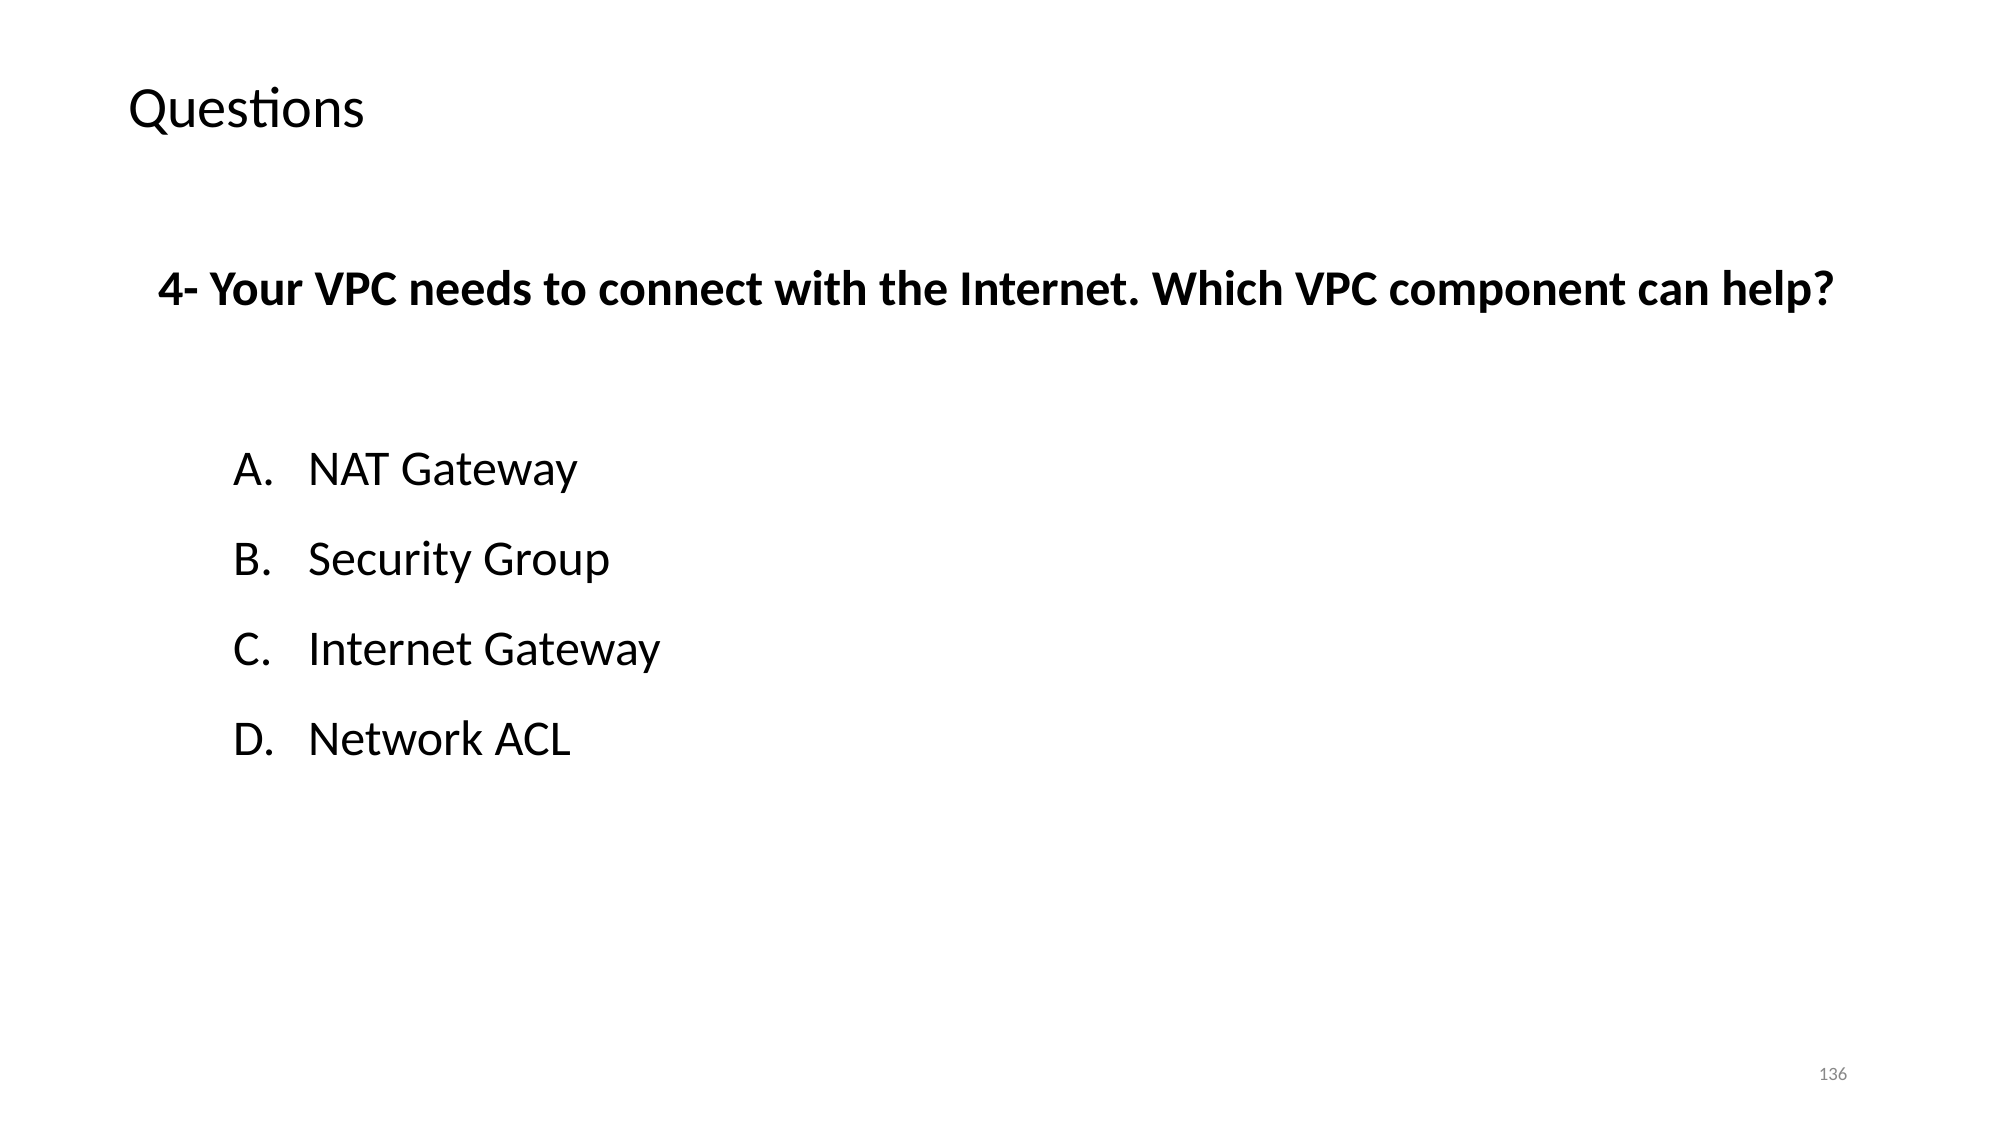

# Questions
4- Your VPC needs to connect with the Internet. Which VPC component can help?

NAT Gateway
Security Group
Internet Gateway
Network ACL
136